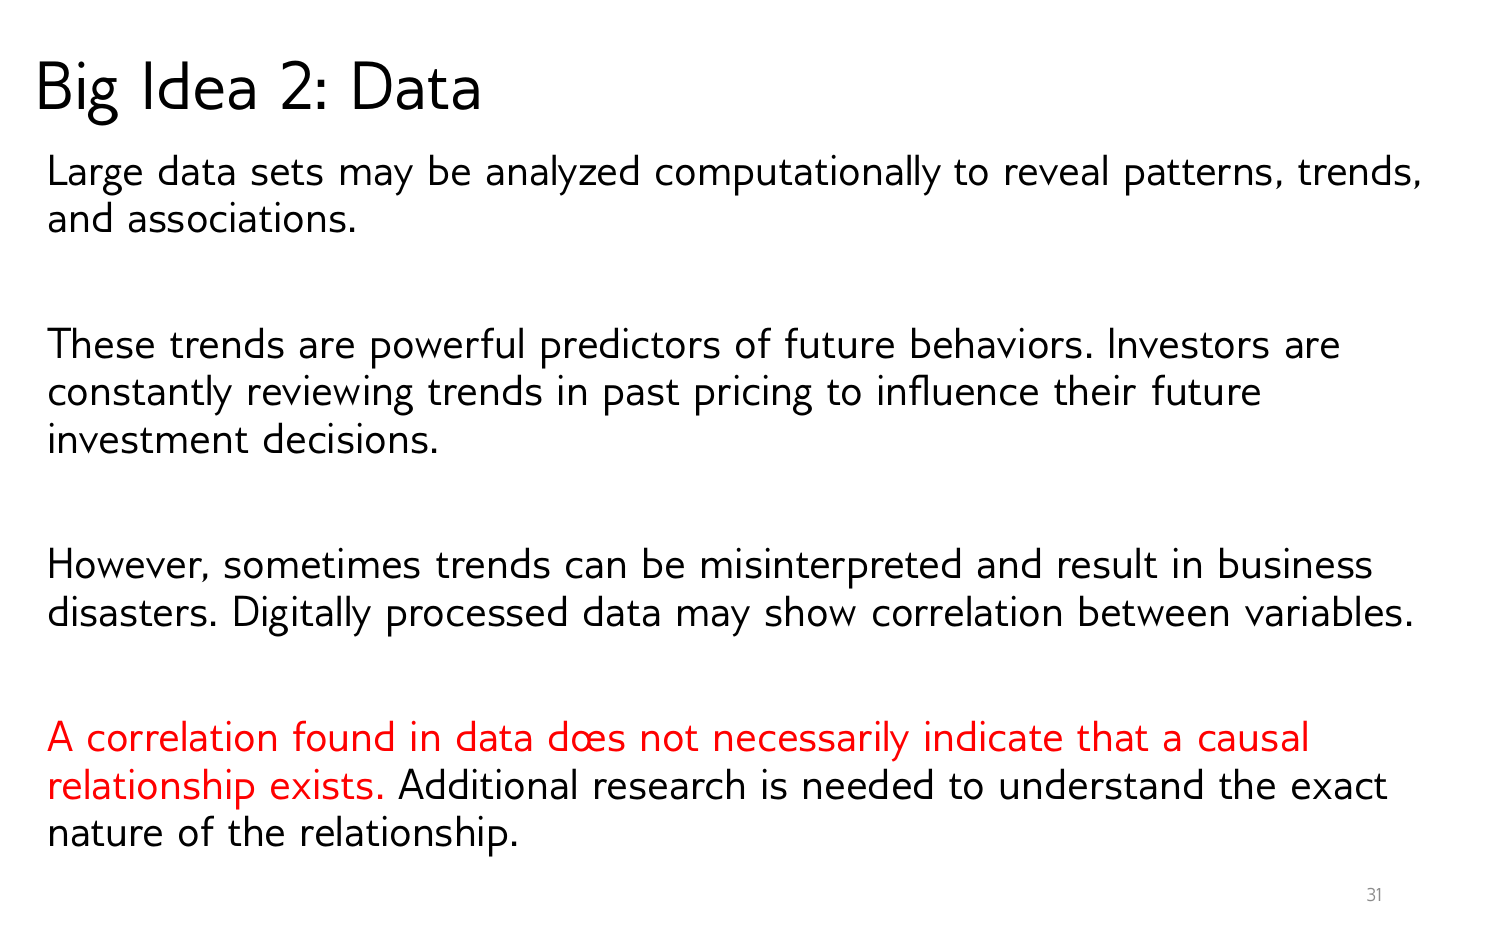

# Big Idea 2: Data
Large data sets may be analyzed computationally﻿ to reveal patterns, trends, and associations.

These trends are powerful predictors of future behaviors. Investors are constantly reviewing trends in past pricing to influence their future investment decisions.

However, sometimes trends can be misinterpreted and result in business disasters. Digitally processed data may show correlation between variables.

A correlation found in data does not necessarily indicate that a causal relationship exists. Additional research is needed to understand the exact nature of the relationship.

31